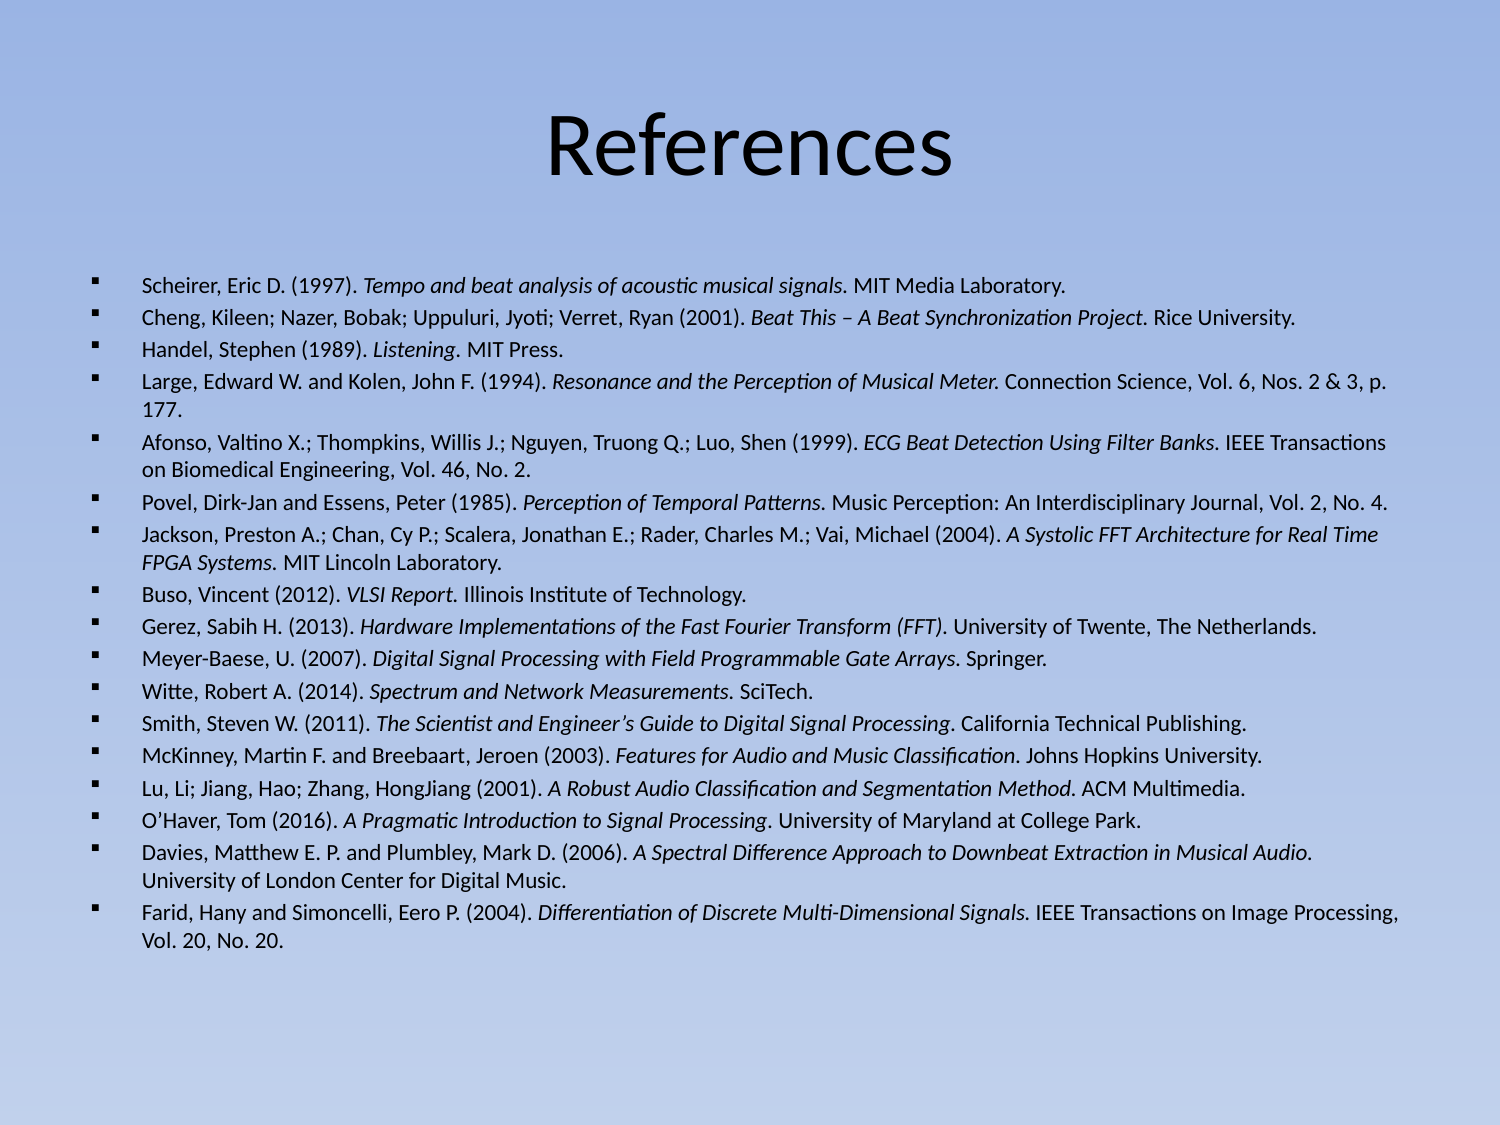

# References
Scheirer, Eric D. (1997). Tempo and beat analysis of acoustic musical signals. MIT Media Laboratory.
Cheng, Kileen; Nazer, Bobak; Uppuluri, Jyoti; Verret, Ryan (2001). Beat This – A Beat Synchronization Project. Rice University.
Handel, Stephen (1989). Listening. MIT Press.
Large, Edward W. and Kolen, John F. (1994). Resonance and the Perception of Musical Meter. Connection Science, Vol. 6, Nos. 2 & 3, p. 177.
Afonso, Valtino X.; Thompkins, Willis J.; Nguyen, Truong Q.; Luo, Shen (1999). ECG Beat Detection Using Filter Banks. IEEE Transactions on Biomedical Engineering, Vol. 46, No. 2.
Povel, Dirk-Jan and Essens, Peter (1985). Perception of Temporal Patterns. Music Perception: An Interdisciplinary Journal, Vol. 2, No. 4.
Jackson, Preston A.; Chan, Cy P.; Scalera, Jonathan E.; Rader, Charles M.; Vai, Michael (2004). A Systolic FFT Architecture for Real Time FPGA Systems. MIT Lincoln Laboratory.
Buso, Vincent (2012). VLSI Report. Illinois Institute of Technology.
Gerez, Sabih H. (2013). Hardware Implementations of the Fast Fourier Transform (FFT). University of Twente, The Netherlands.
Meyer-Baese, U. (2007). Digital Signal Processing with Field Programmable Gate Arrays. Springer.
Witte, Robert A. (2014). Spectrum and Network Measurements. SciTech.
Smith, Steven W. (2011). The Scientist and Engineer’s Guide to Digital Signal Processing. California Technical Publishing.
McKinney, Martin F. and Breebaart, Jeroen (2003). Features for Audio and Music Classification. Johns Hopkins University.
Lu, Li; Jiang, Hao; Zhang, HongJiang (2001). A Robust Audio Classification and Segmentation Method. ACM Multimedia.
O’Haver, Tom (2016). A Pragmatic Introduction to Signal Processing. University of Maryland at College Park.
Davies, Matthew E. P. and Plumbley, Mark D. (2006). A Spectral Difference Approach to Downbeat Extraction in Musical Audio. University of London Center for Digital Music.
Farid, Hany and Simoncelli, Eero P. (2004). Differentiation of Discrete Multi-Dimensional Signals. IEEE Transactions on Image Processing, Vol. 20, No. 20.